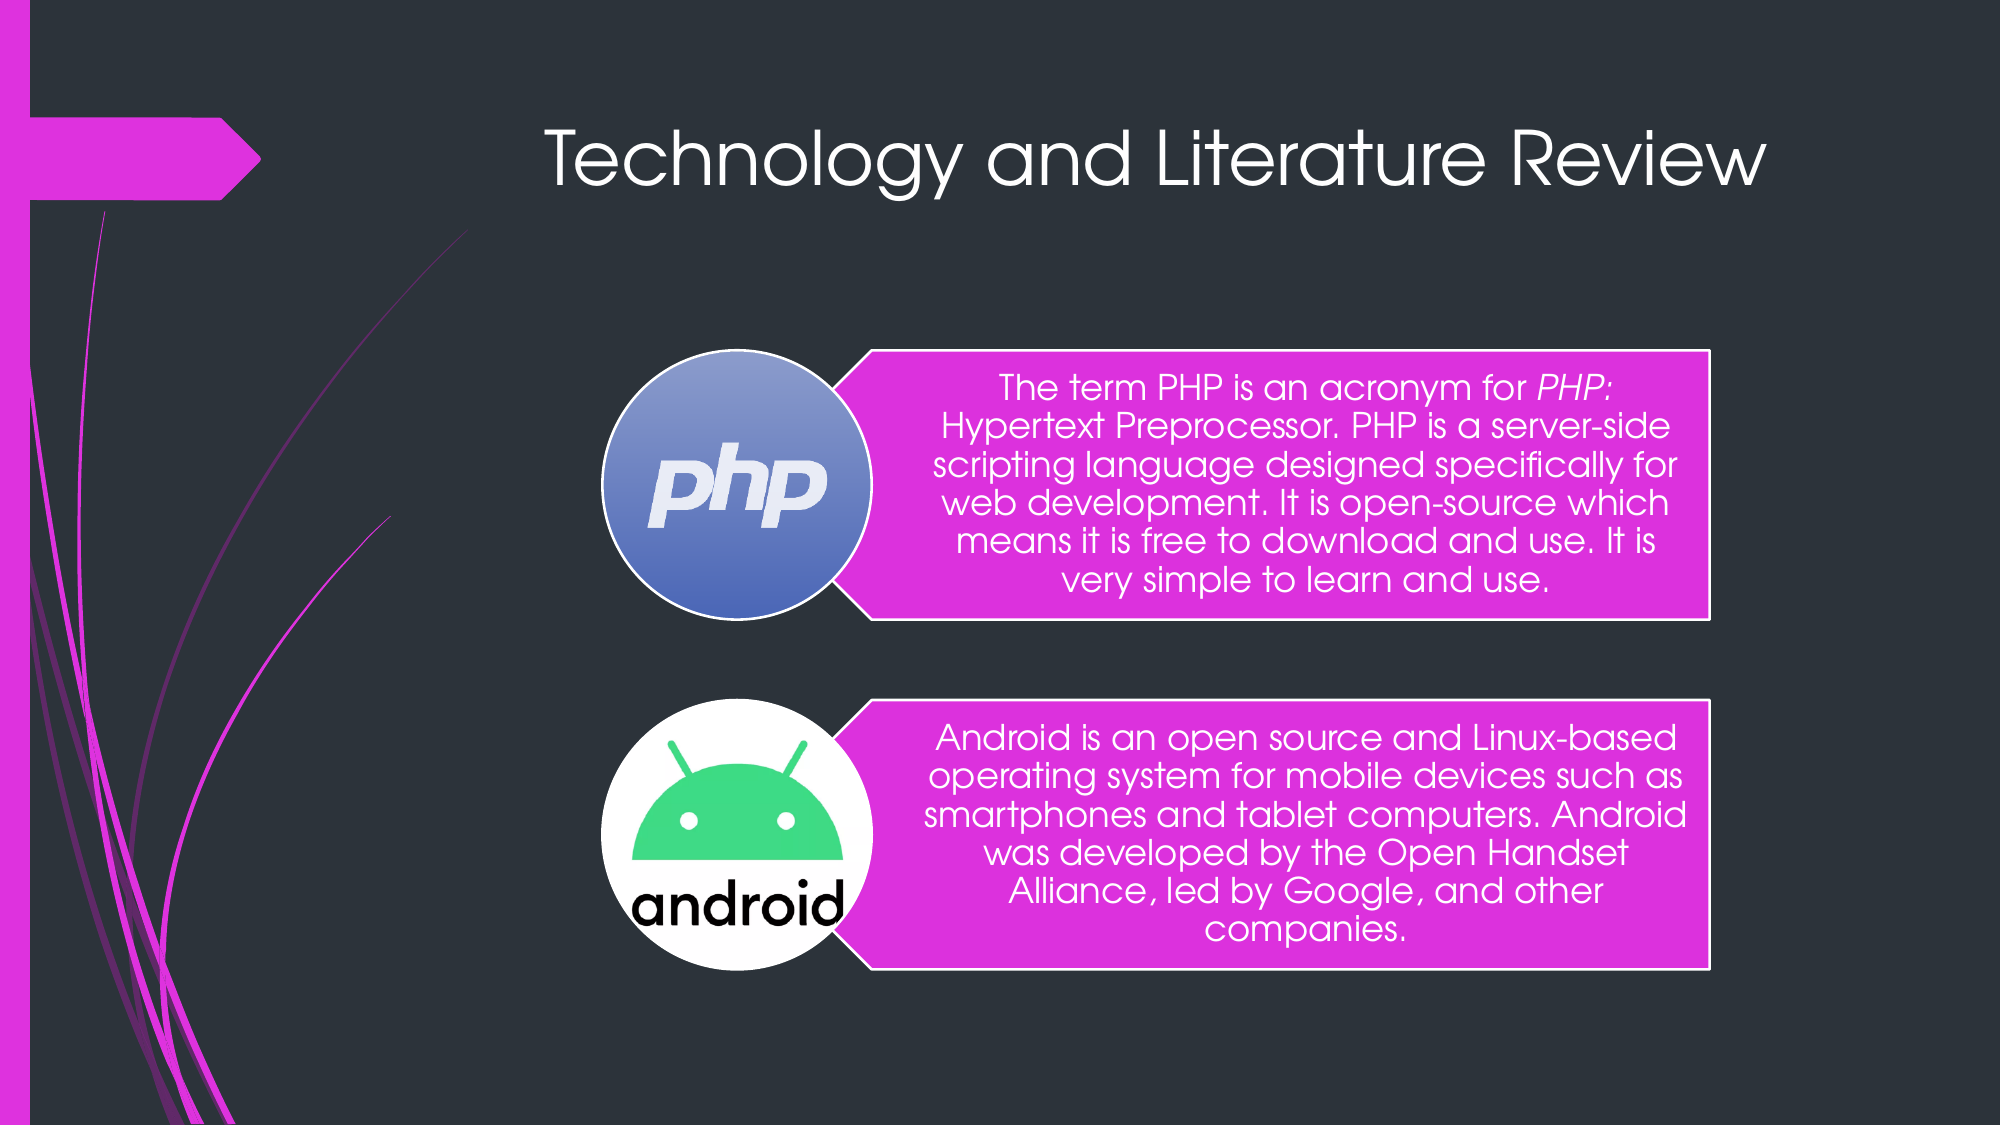

# Technology and Literature Review

The term PHP is an acronym for PHP: Hypertext Preprocessor. PHP is a server-side scripting language designed specifically for web development. It is open-source which means it is free to download and use. It is very simple to learn and use.

Android is an open source and Linux-based operating system for mobile devices such as smartphones and tablet computers. Android was developed by the Open Handset Alliance, led by Google, and other companies.